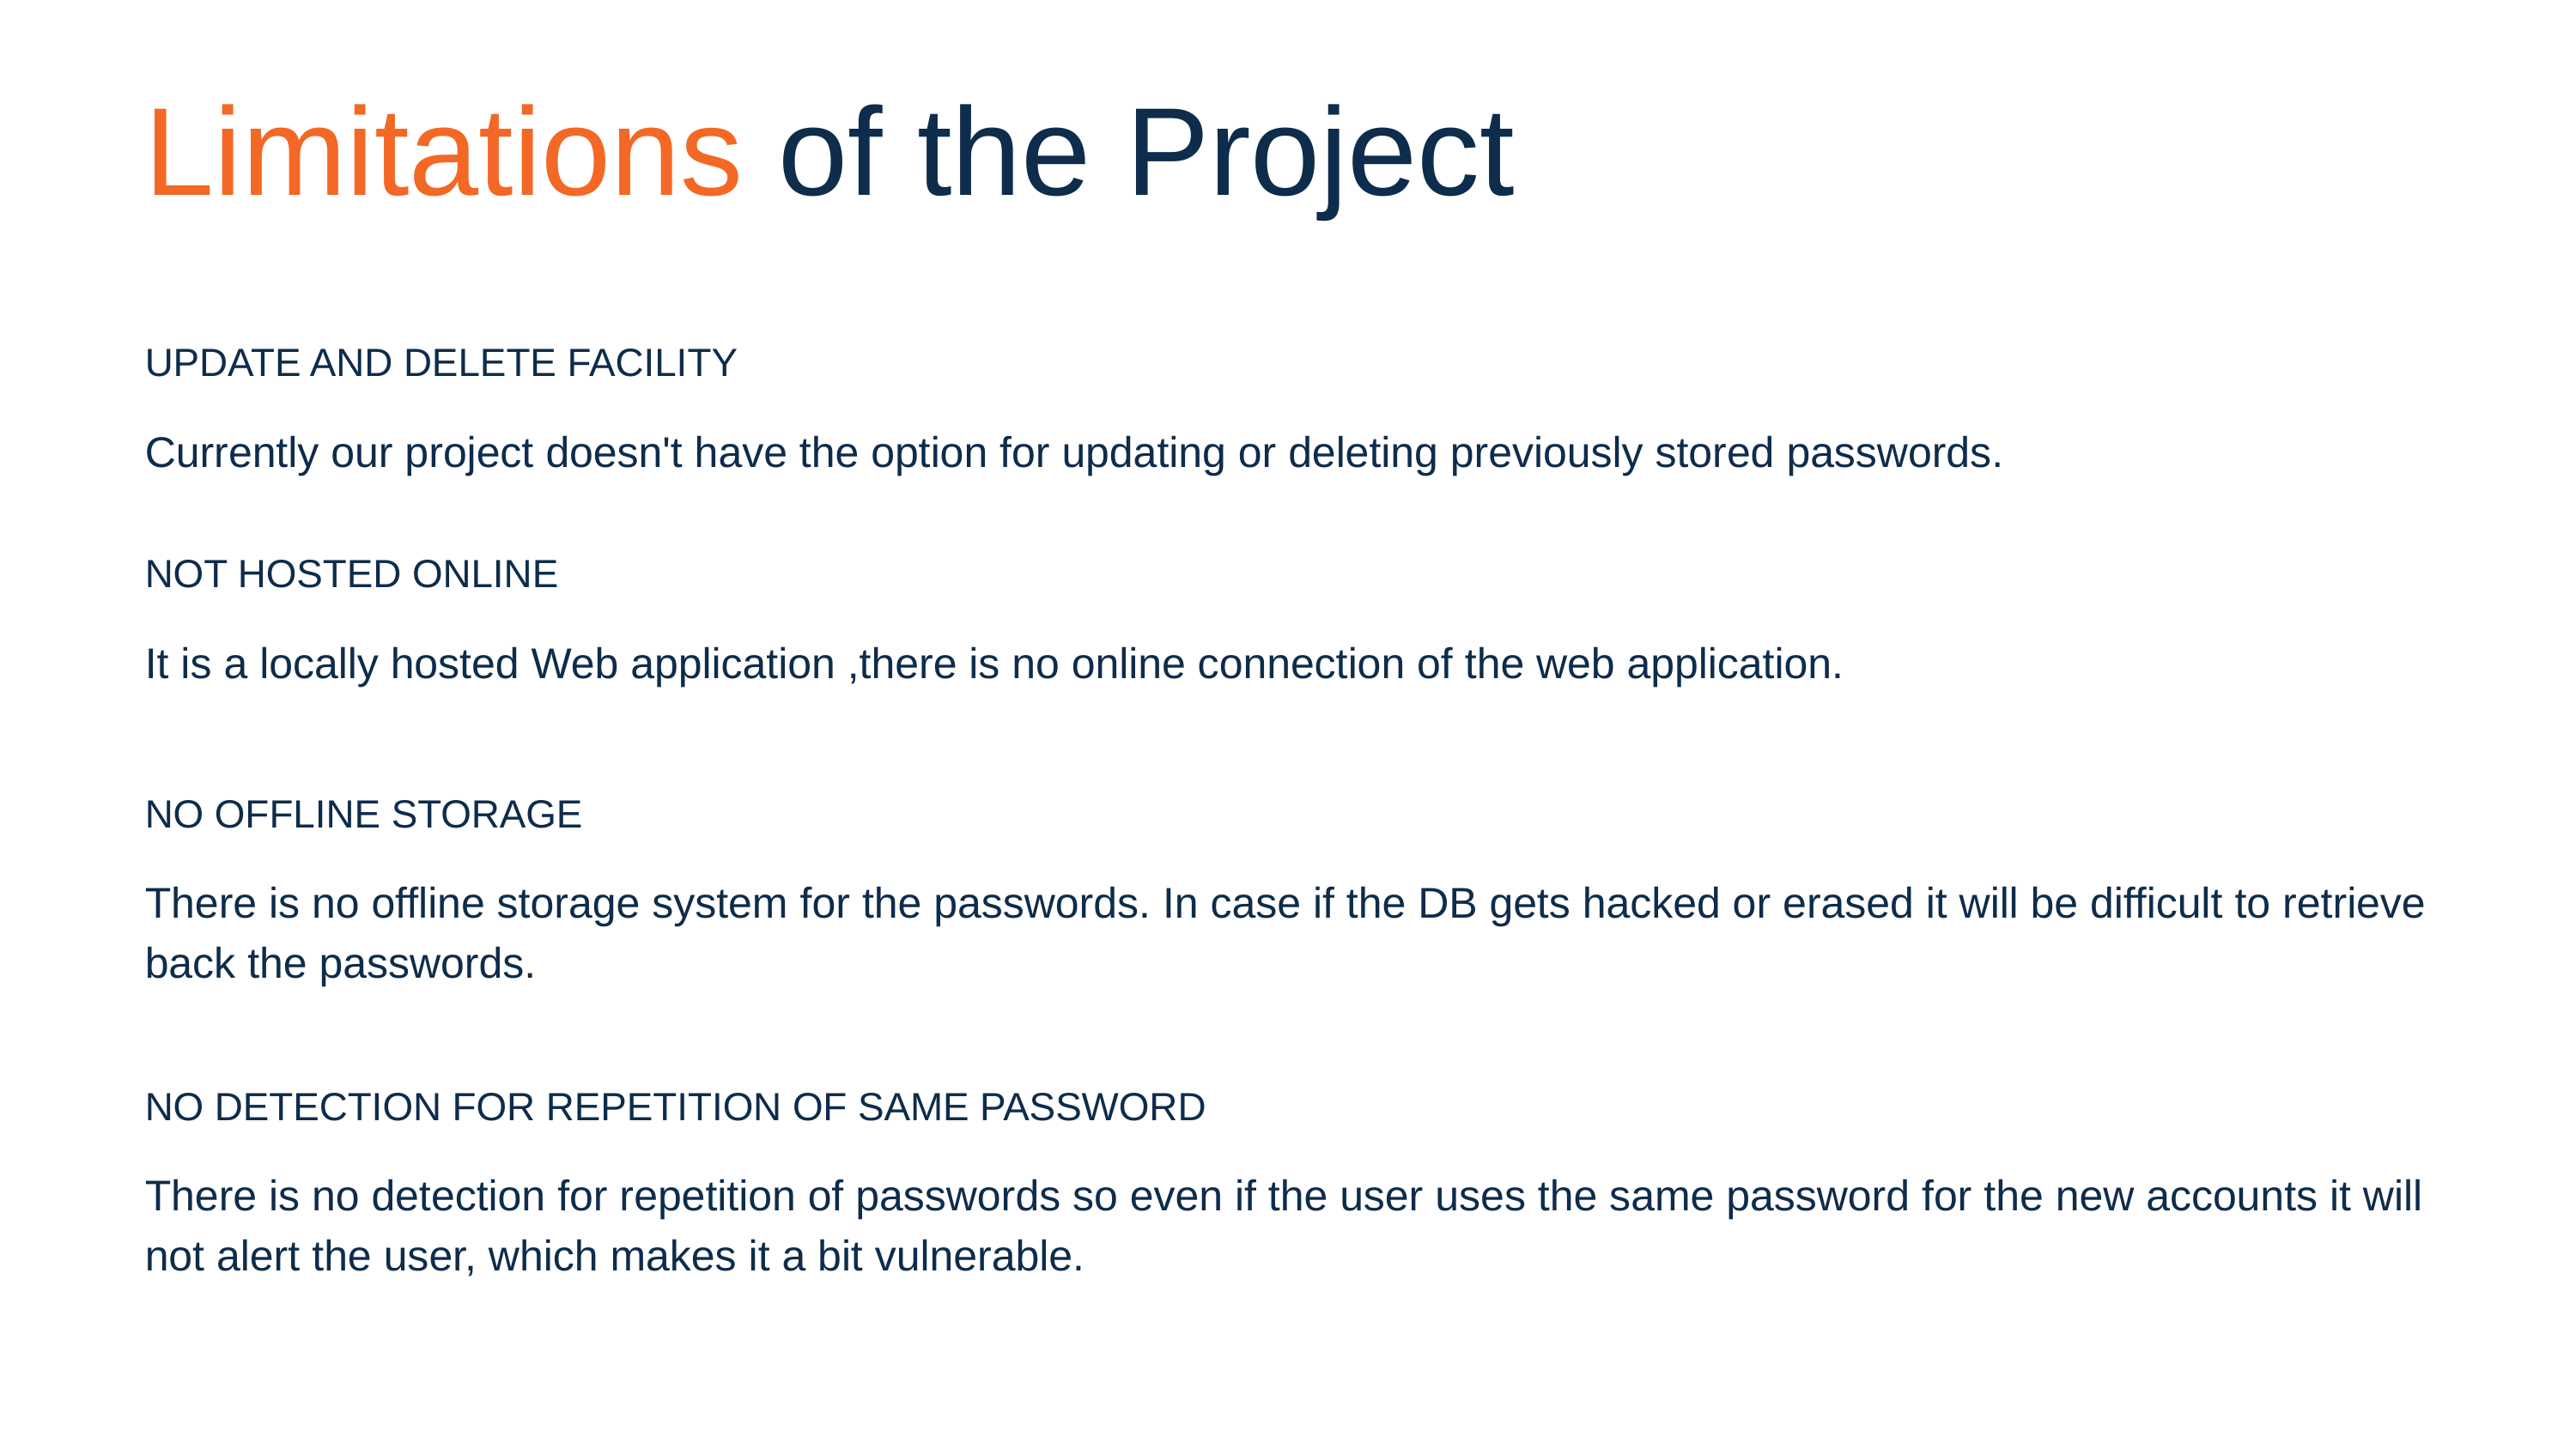

Limitations of the Project
UPDATE AND DELETE FACILITY
Currently our project doesn't have the option for updating or deleting previously stored passwords.
NOT HOSTED ONLINE
It is a locally hosted Web application ,there is no online connection of the web application.
NO OFFLINE STORAGE
There is no offline storage system for the passwords. In case if the DB gets hacked or erased it will be difficult to retrieve back the passwords.
NO DETECTION FOR REPETITION OF SAME PASSWORD
There is no detection for repetition of passwords so even if the user uses the same password for the new accounts it will not alert the user, which makes it a bit vulnerable.